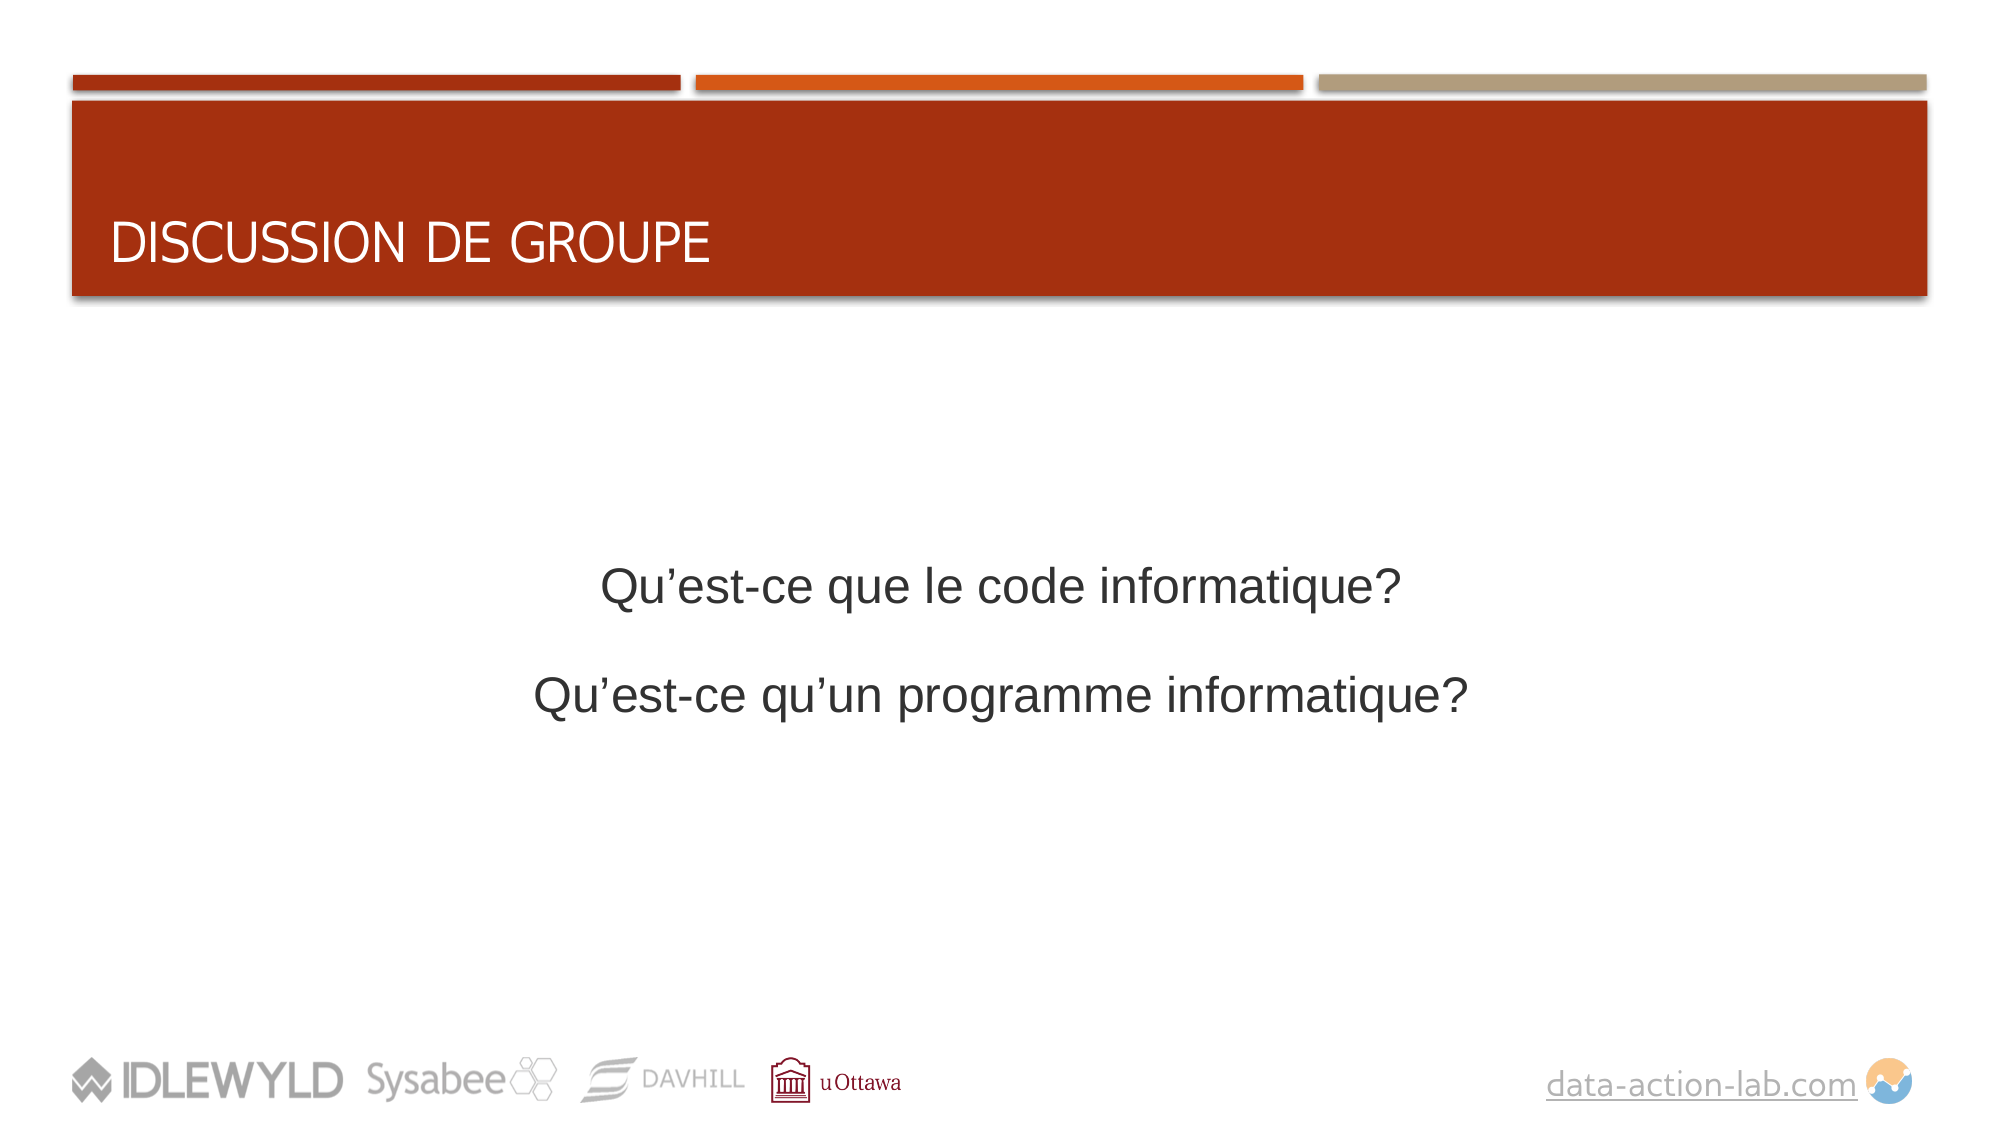

# Discussion DE GROUPE
Qu’est-ce que le code informatique?

Qu’est-ce qu’un programme informatique?